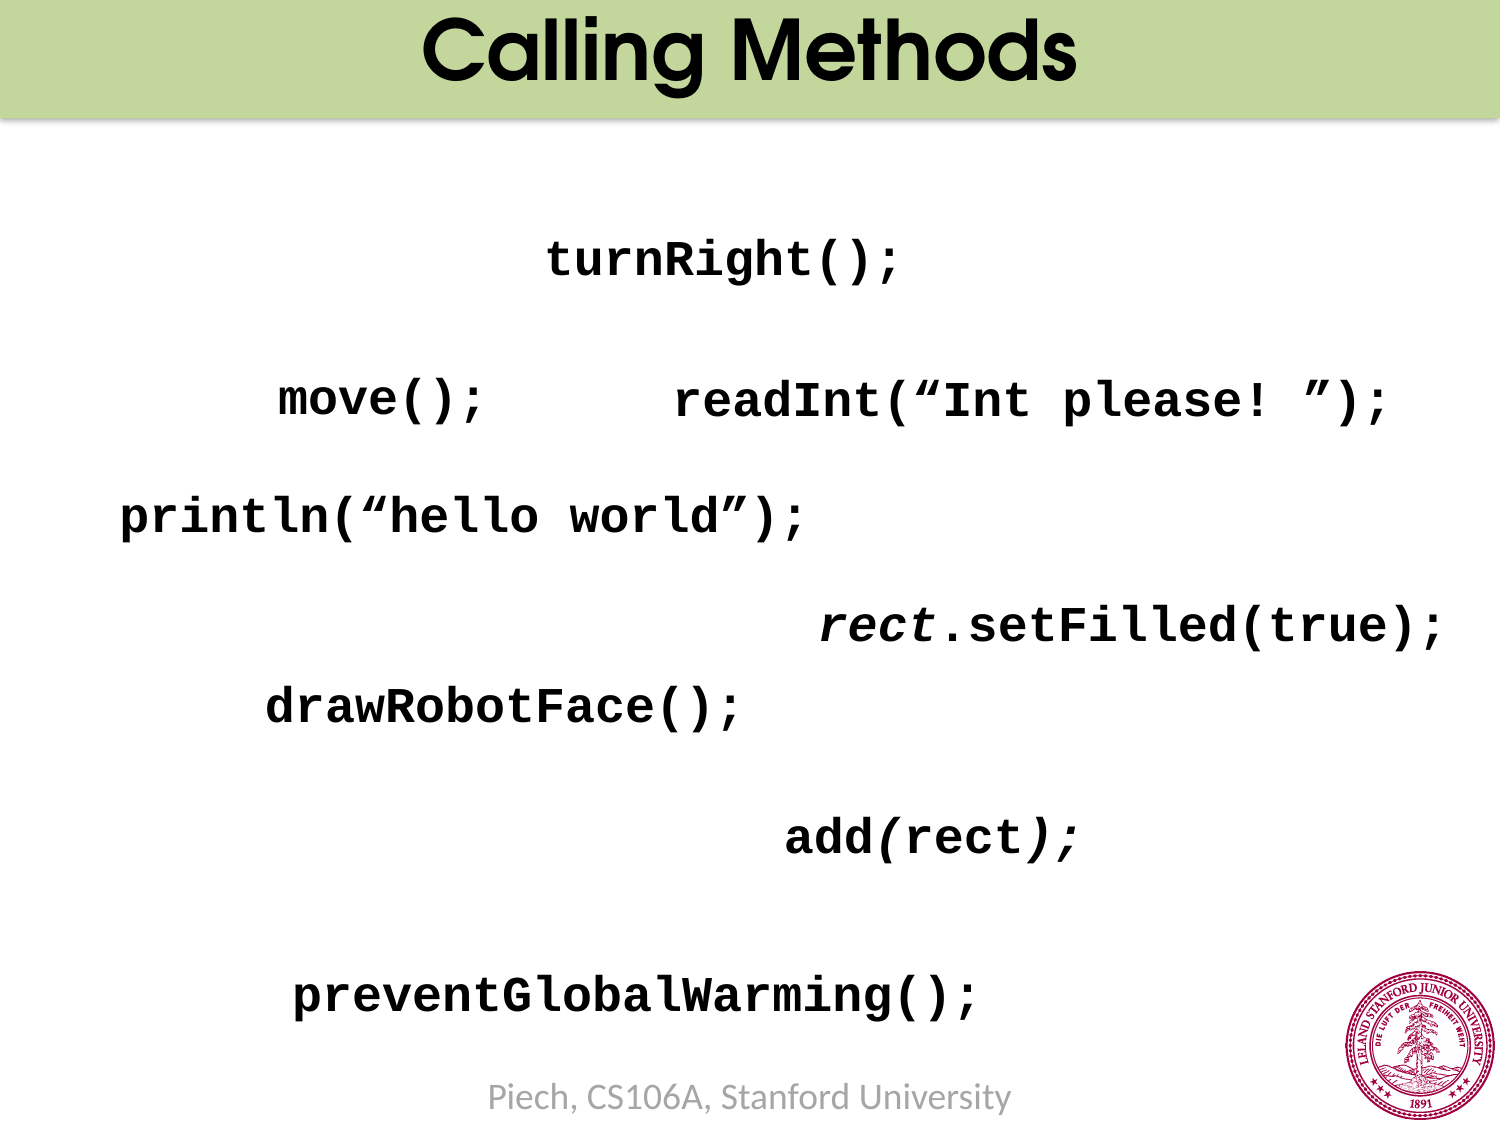

Calling Methods
turnRight();
move();
readInt(“Int please! ”);
println(“hello world”);
rect.setFilled(true);
drawRobotFace();
add(rect);
preventGlobalWarming();